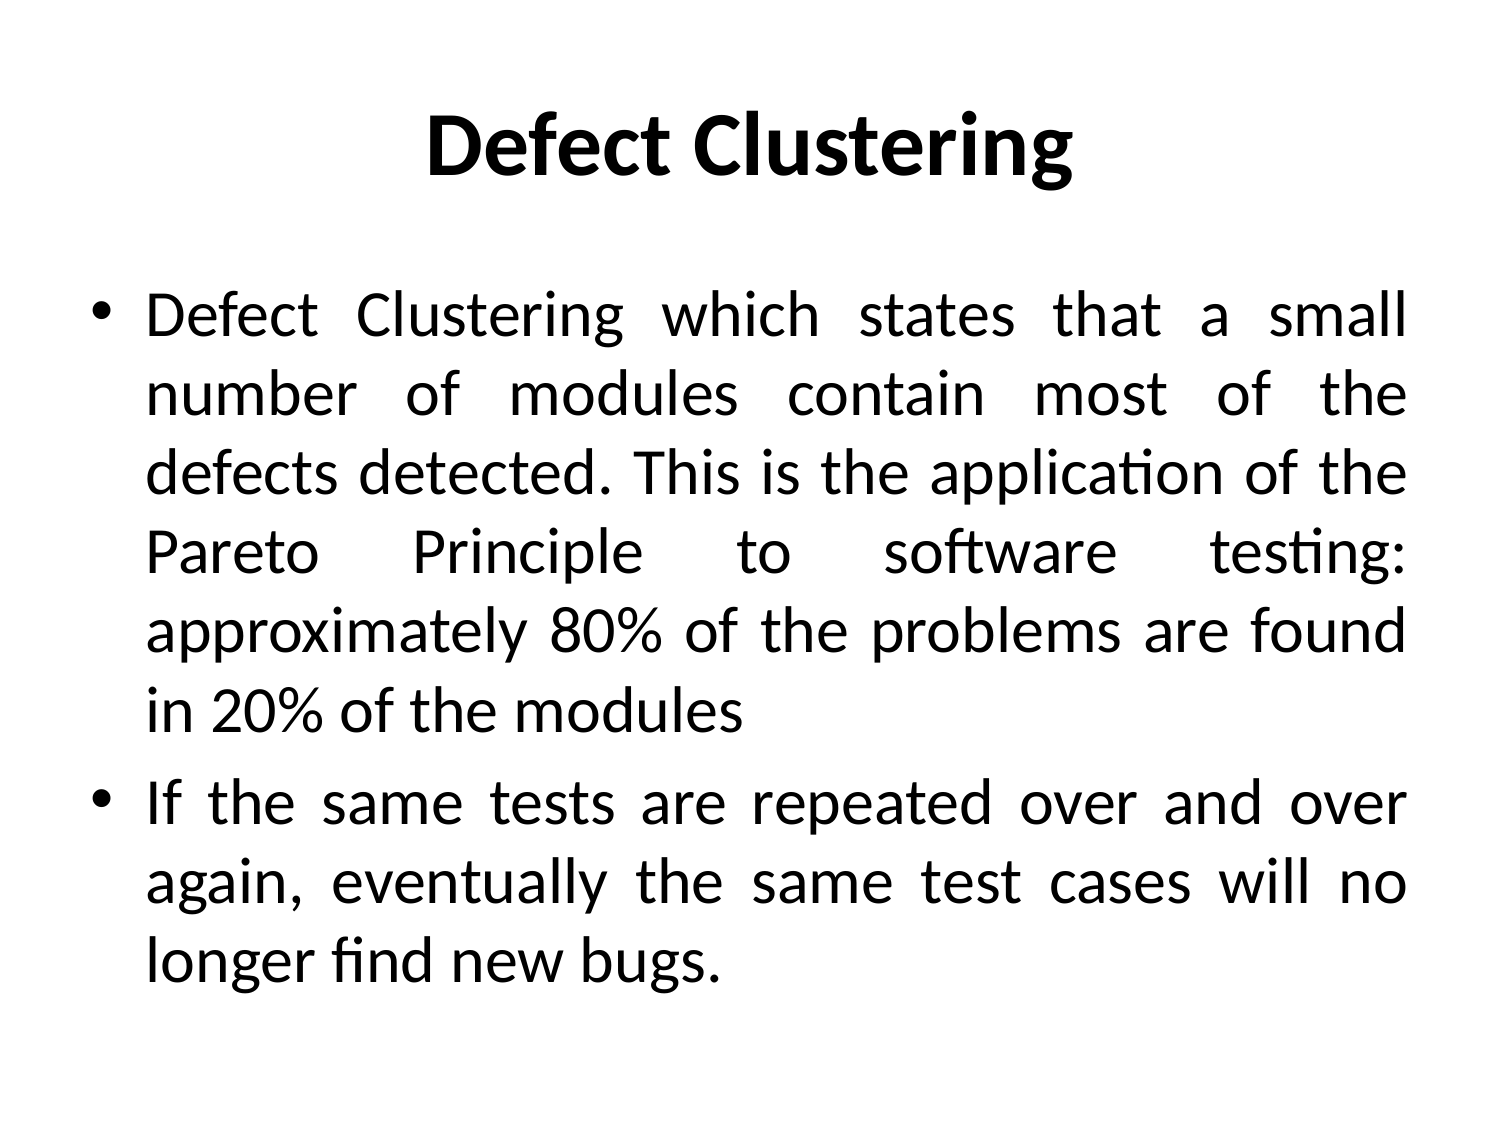

# Defect Clustering
Defect Clustering which states that a small number of modules contain most of the defects detected. This is the application of the Pareto Principle to software testing: approximately 80% of the problems are found in 20% of the modules
If the same tests are repeated over and over again, eventually the same test cases will no longer find new bugs.